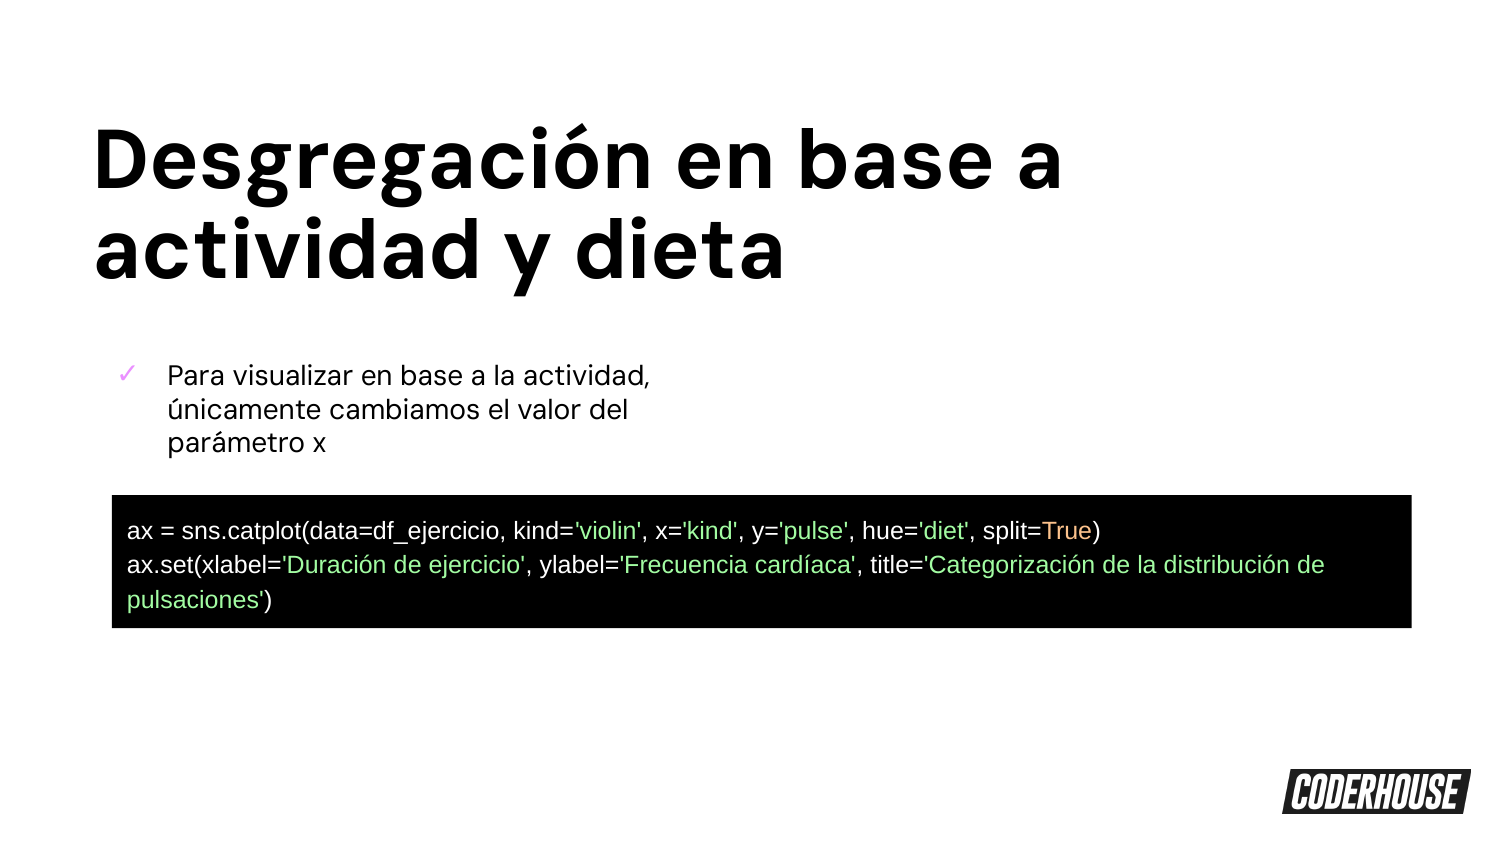

Desgregación en base a actividad y dieta
Para visualizar en base a la actividad, únicamente cambiamos el valor del parámetro x
ax = sns.catplot(data=df_ejercicio, kind='violin', x='kind', y='pulse', hue='diet', split=True)
ax.set(xlabel='Duración de ejercicio', ylabel='Frecuencia cardíaca', title='Categorización de la distribución de pulsaciones')